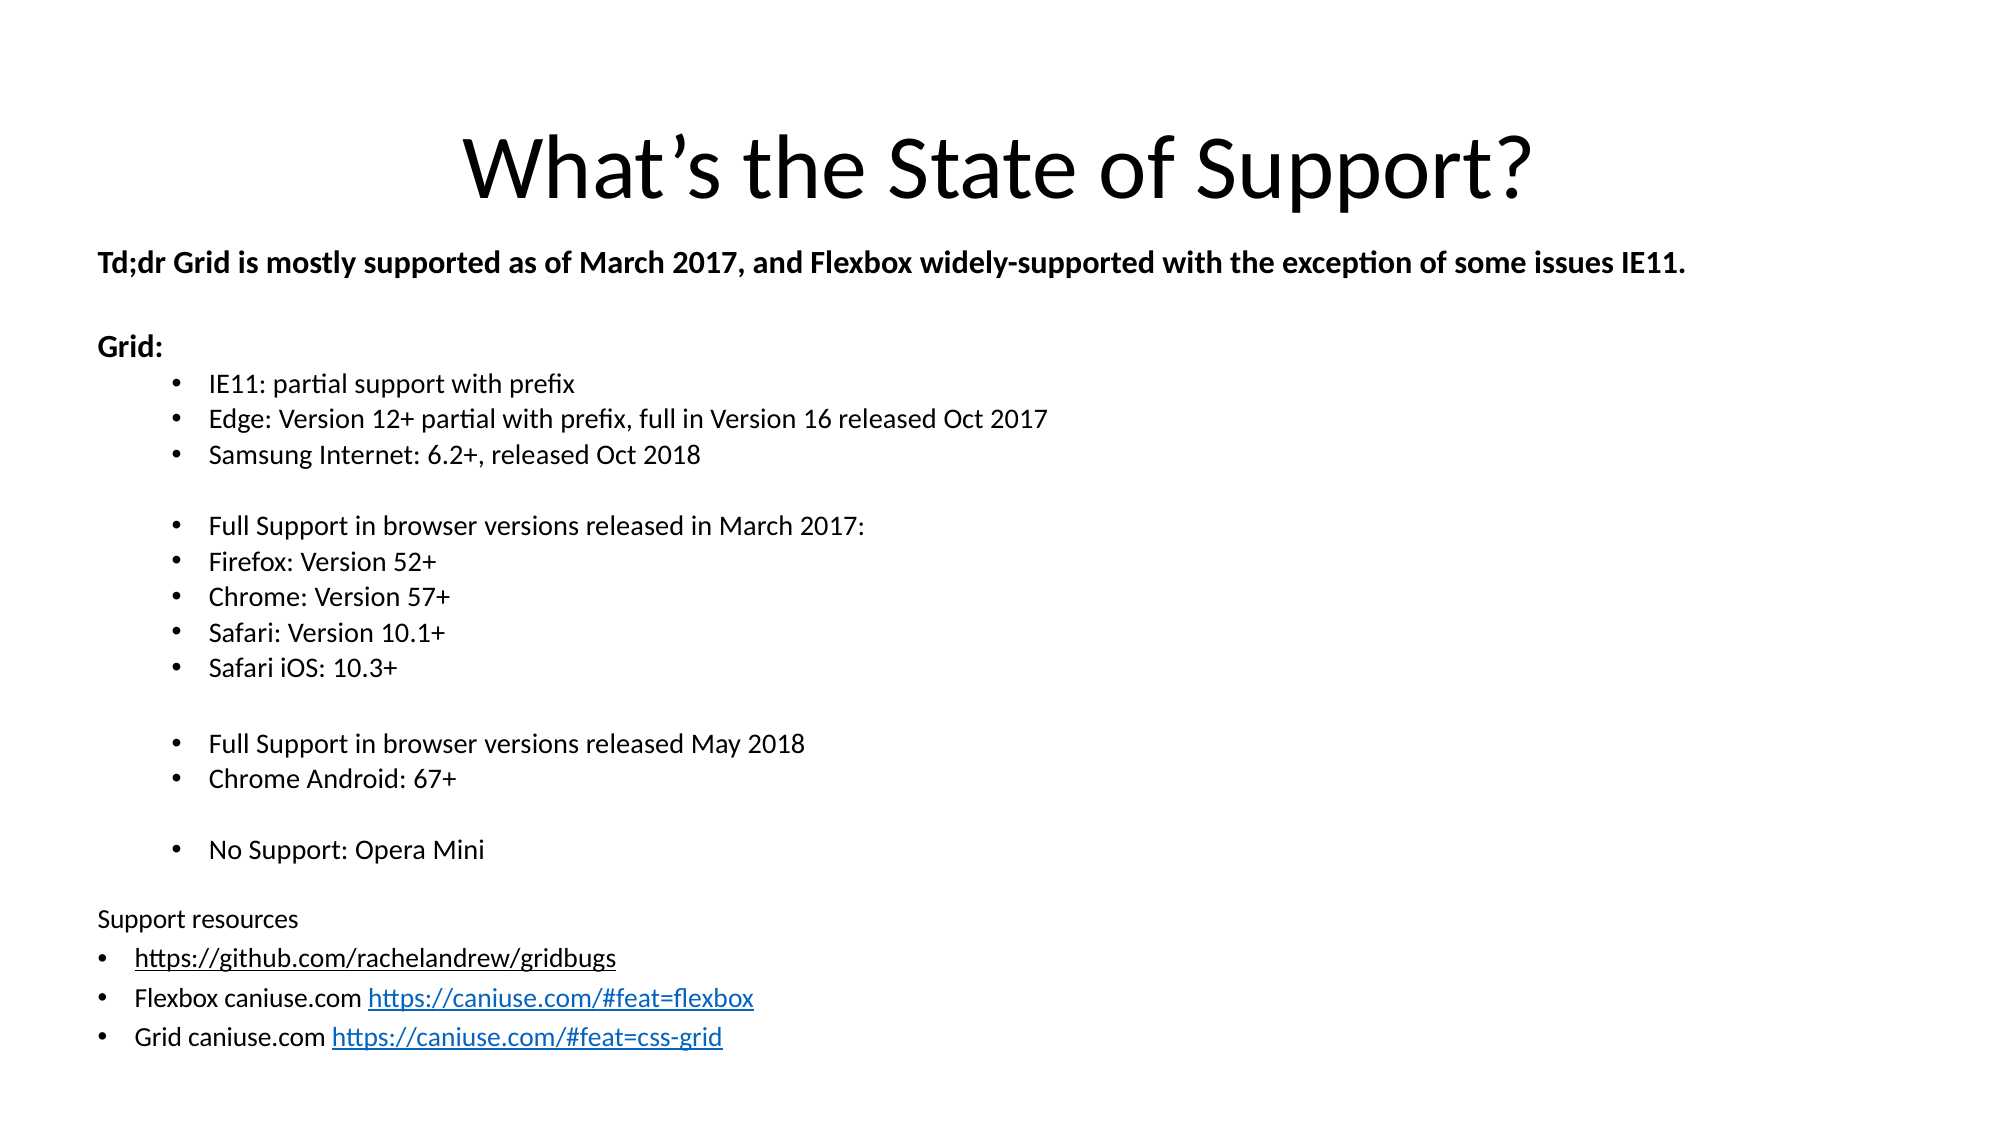

# What’s the State of Support?
Td;dr Grid is mostly supported as of March 2017, and Flexbox widely-supported with the exception of some issues IE11.
Grid:
IE11: partial support with prefix
Edge: Version 12+ partial with prefix, full in Version 16 released Oct 2017
Samsung Internet: 6.2+, released Oct 2018

Full Support in browser versions released in March 2017:
Firefox: Version 52+
Chrome: Version 57+
Safari: Version 10.1+
Safari iOS: 10.3+

Full Support in browser versions released May 2018
Chrome Android: 67+

No Support: Opera Mini
Support resources
https://github.com/rachelandrew/gridbugs
Flexbox caniuse.com https://caniuse.com/#feat=flexbox
Grid caniuse.com https://caniuse.com/#feat=css-grid